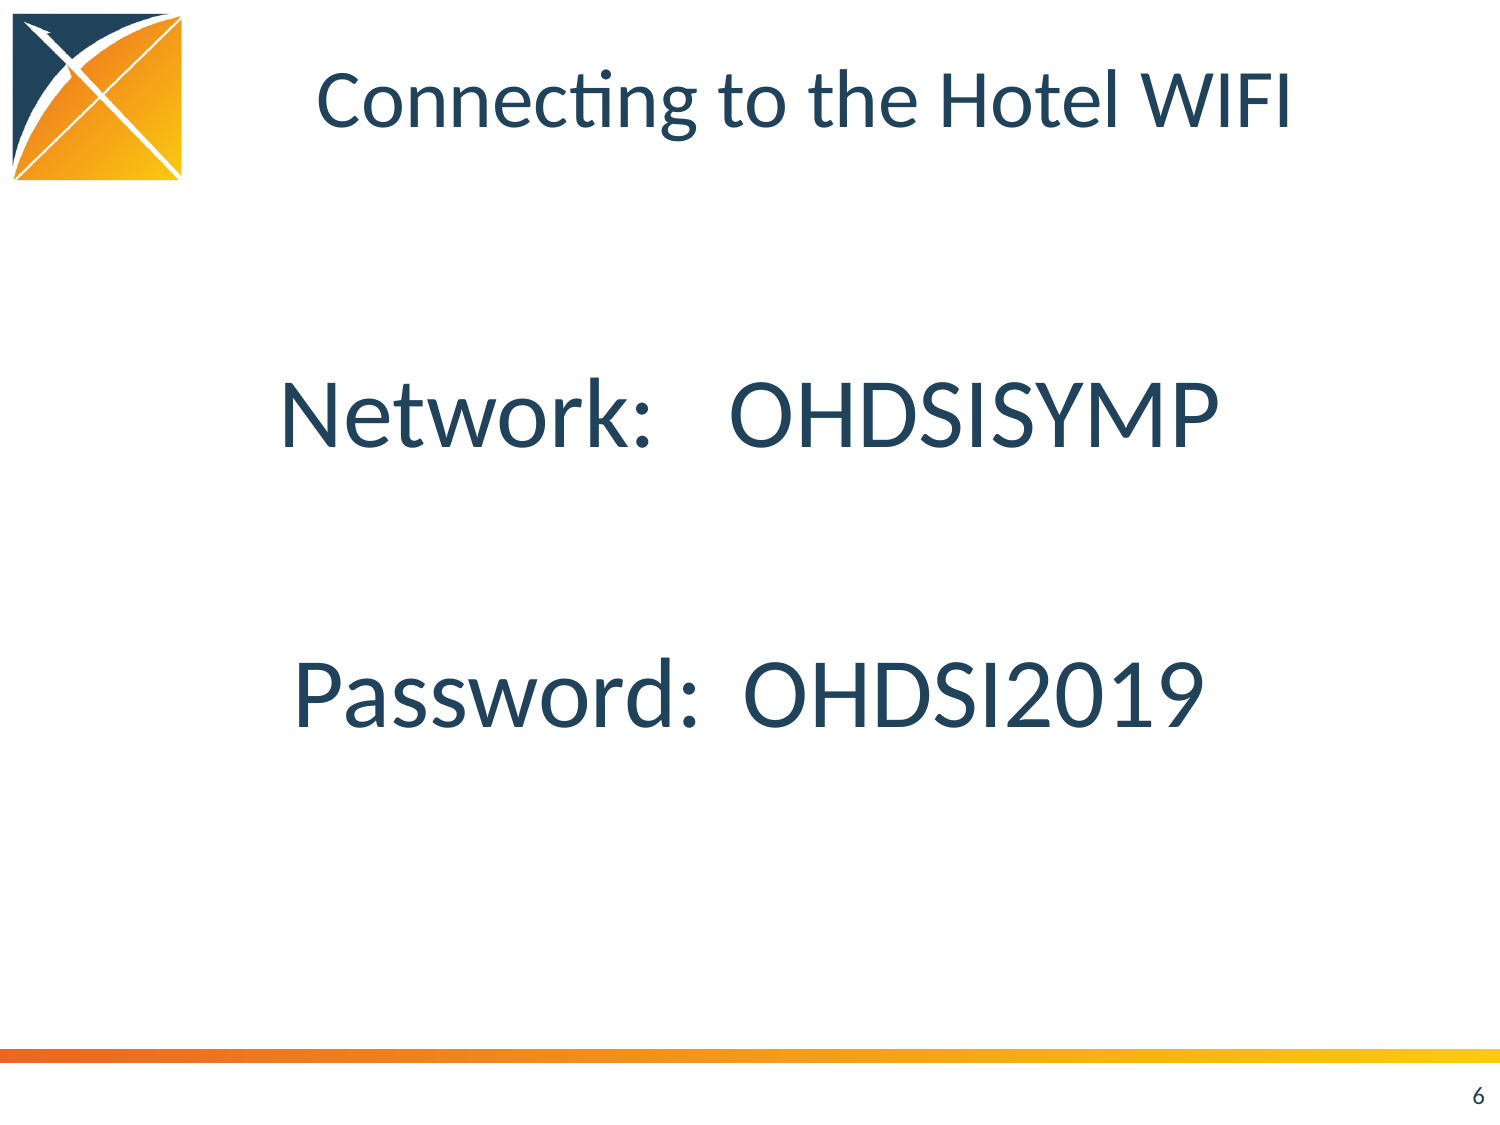

# Connecting to the Hotel WIFI

Network:  	OHDSISYMP

Password:	OHDSI2019
6